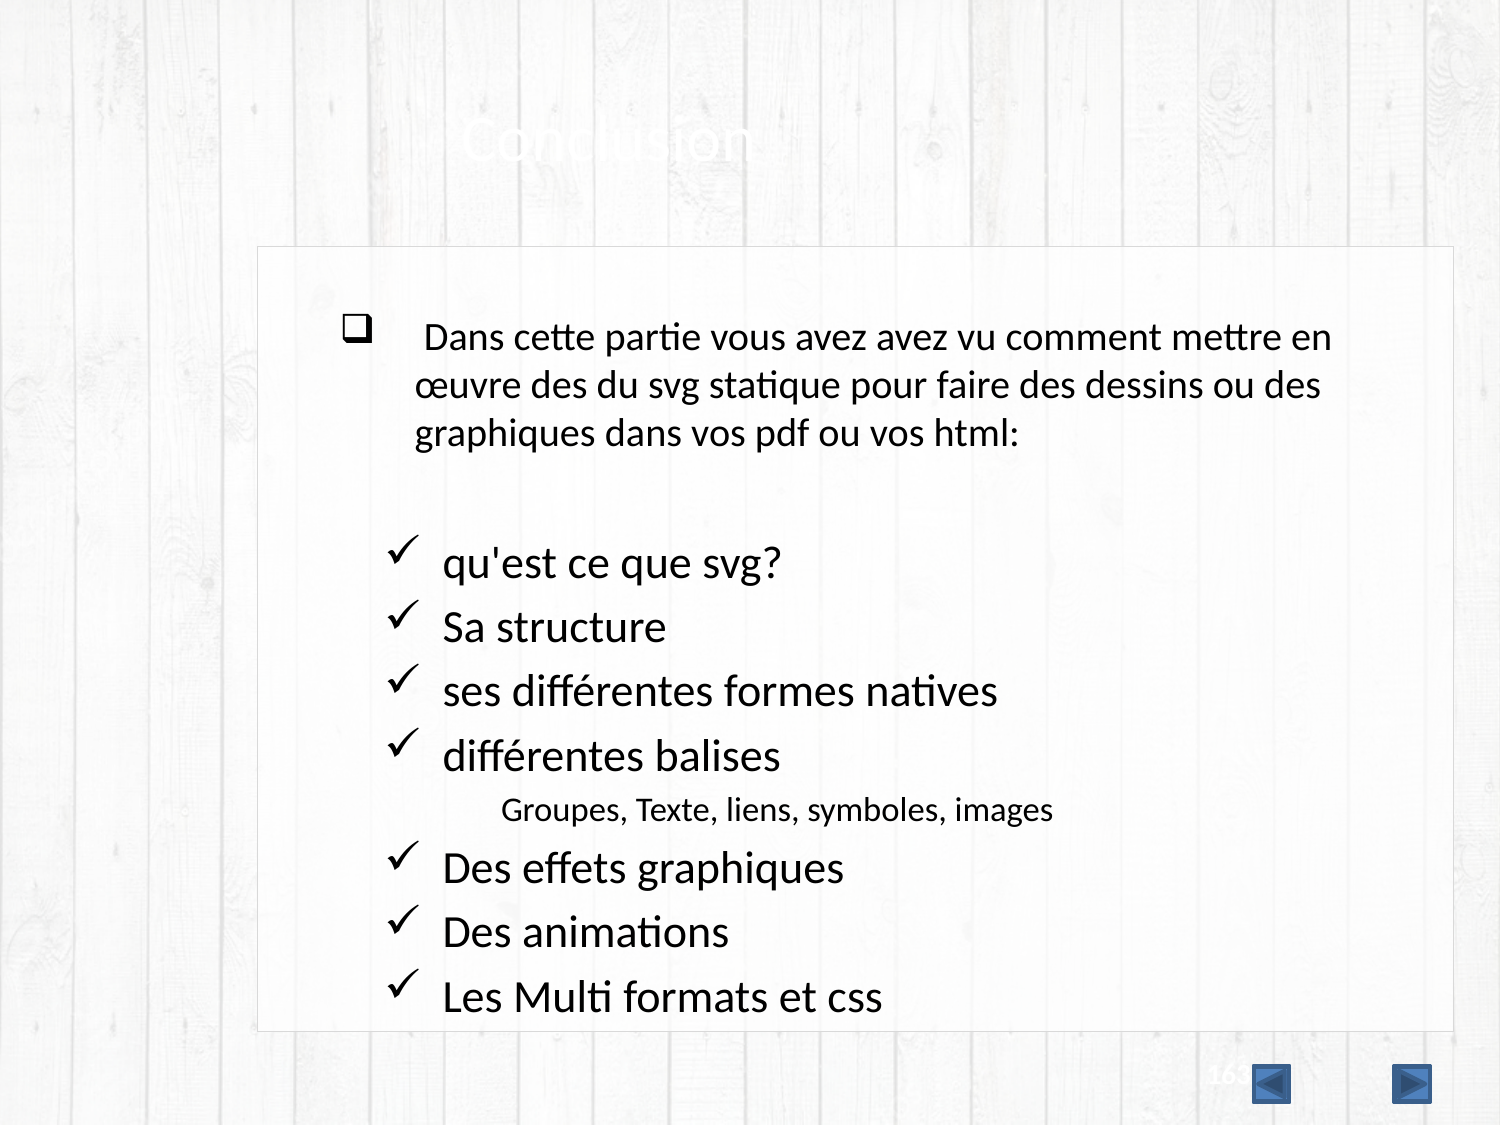

# Conclusion

 Dans cette partie vous avez avez vu comment mettre en œuvre des du svg statique pour faire des dessins ou des graphiques dans vos pdf ou vos html:

qu'est ce que svg?
Sa structure
ses différentes formes natives
différentes balises
Groupes, Texte, liens, symboles, images
Des effets graphiques
Des animations
Les Multi formats et css

163